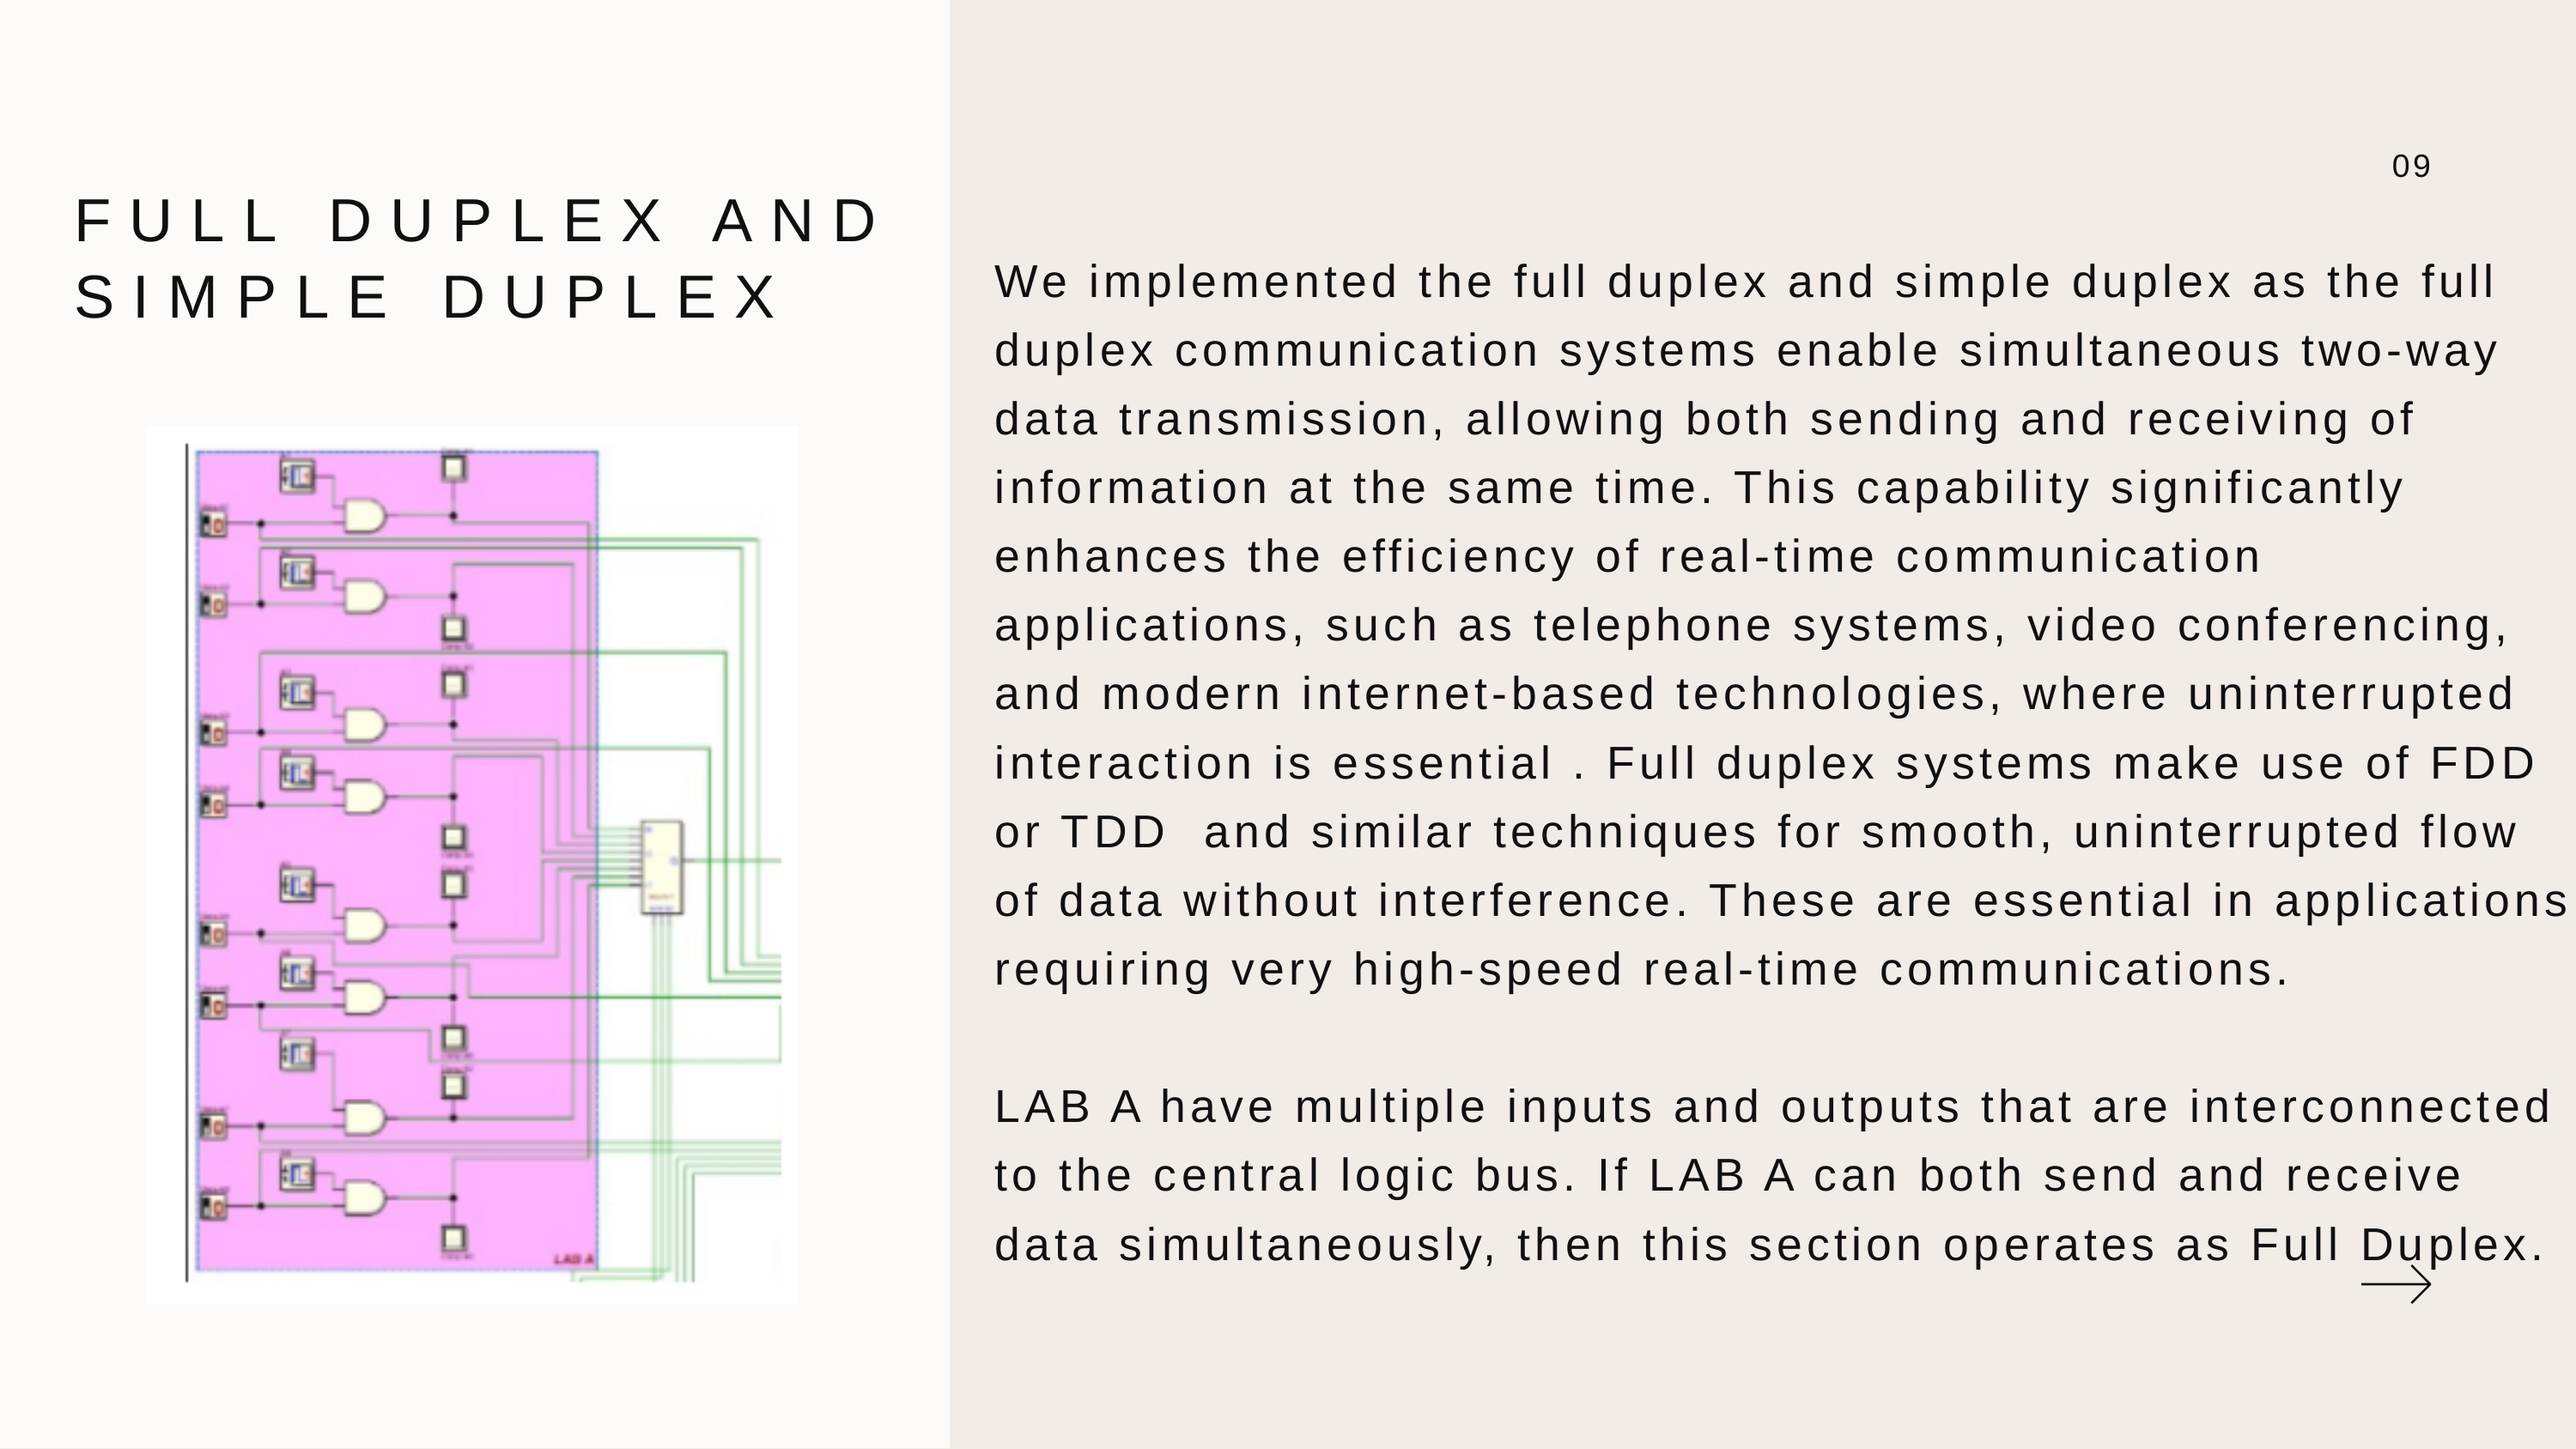

09
FULL DUPLEX AND SIMPLE DUPLEX
We implemented the full duplex and simple duplex as the full duplex communication systems enable simultaneous two-way data transmission, allowing both sending and receiving of information at the same time. This capability significantly enhances the efficiency of real-time communication applications, such as telephone systems, video conferencing, and modern internet-based technologies, where uninterrupted interaction is essential . Full duplex systems make use of FDD or TDD  and similar techniques for smooth, uninterrupted flow of data without interference. These are essential in applications requiring very high-speed real-time communications.

LAB A have multiple inputs and outputs that are interconnected to the central logic bus. If LAB A can both send and receive data simultaneously, then this section operates as Full Duplex.